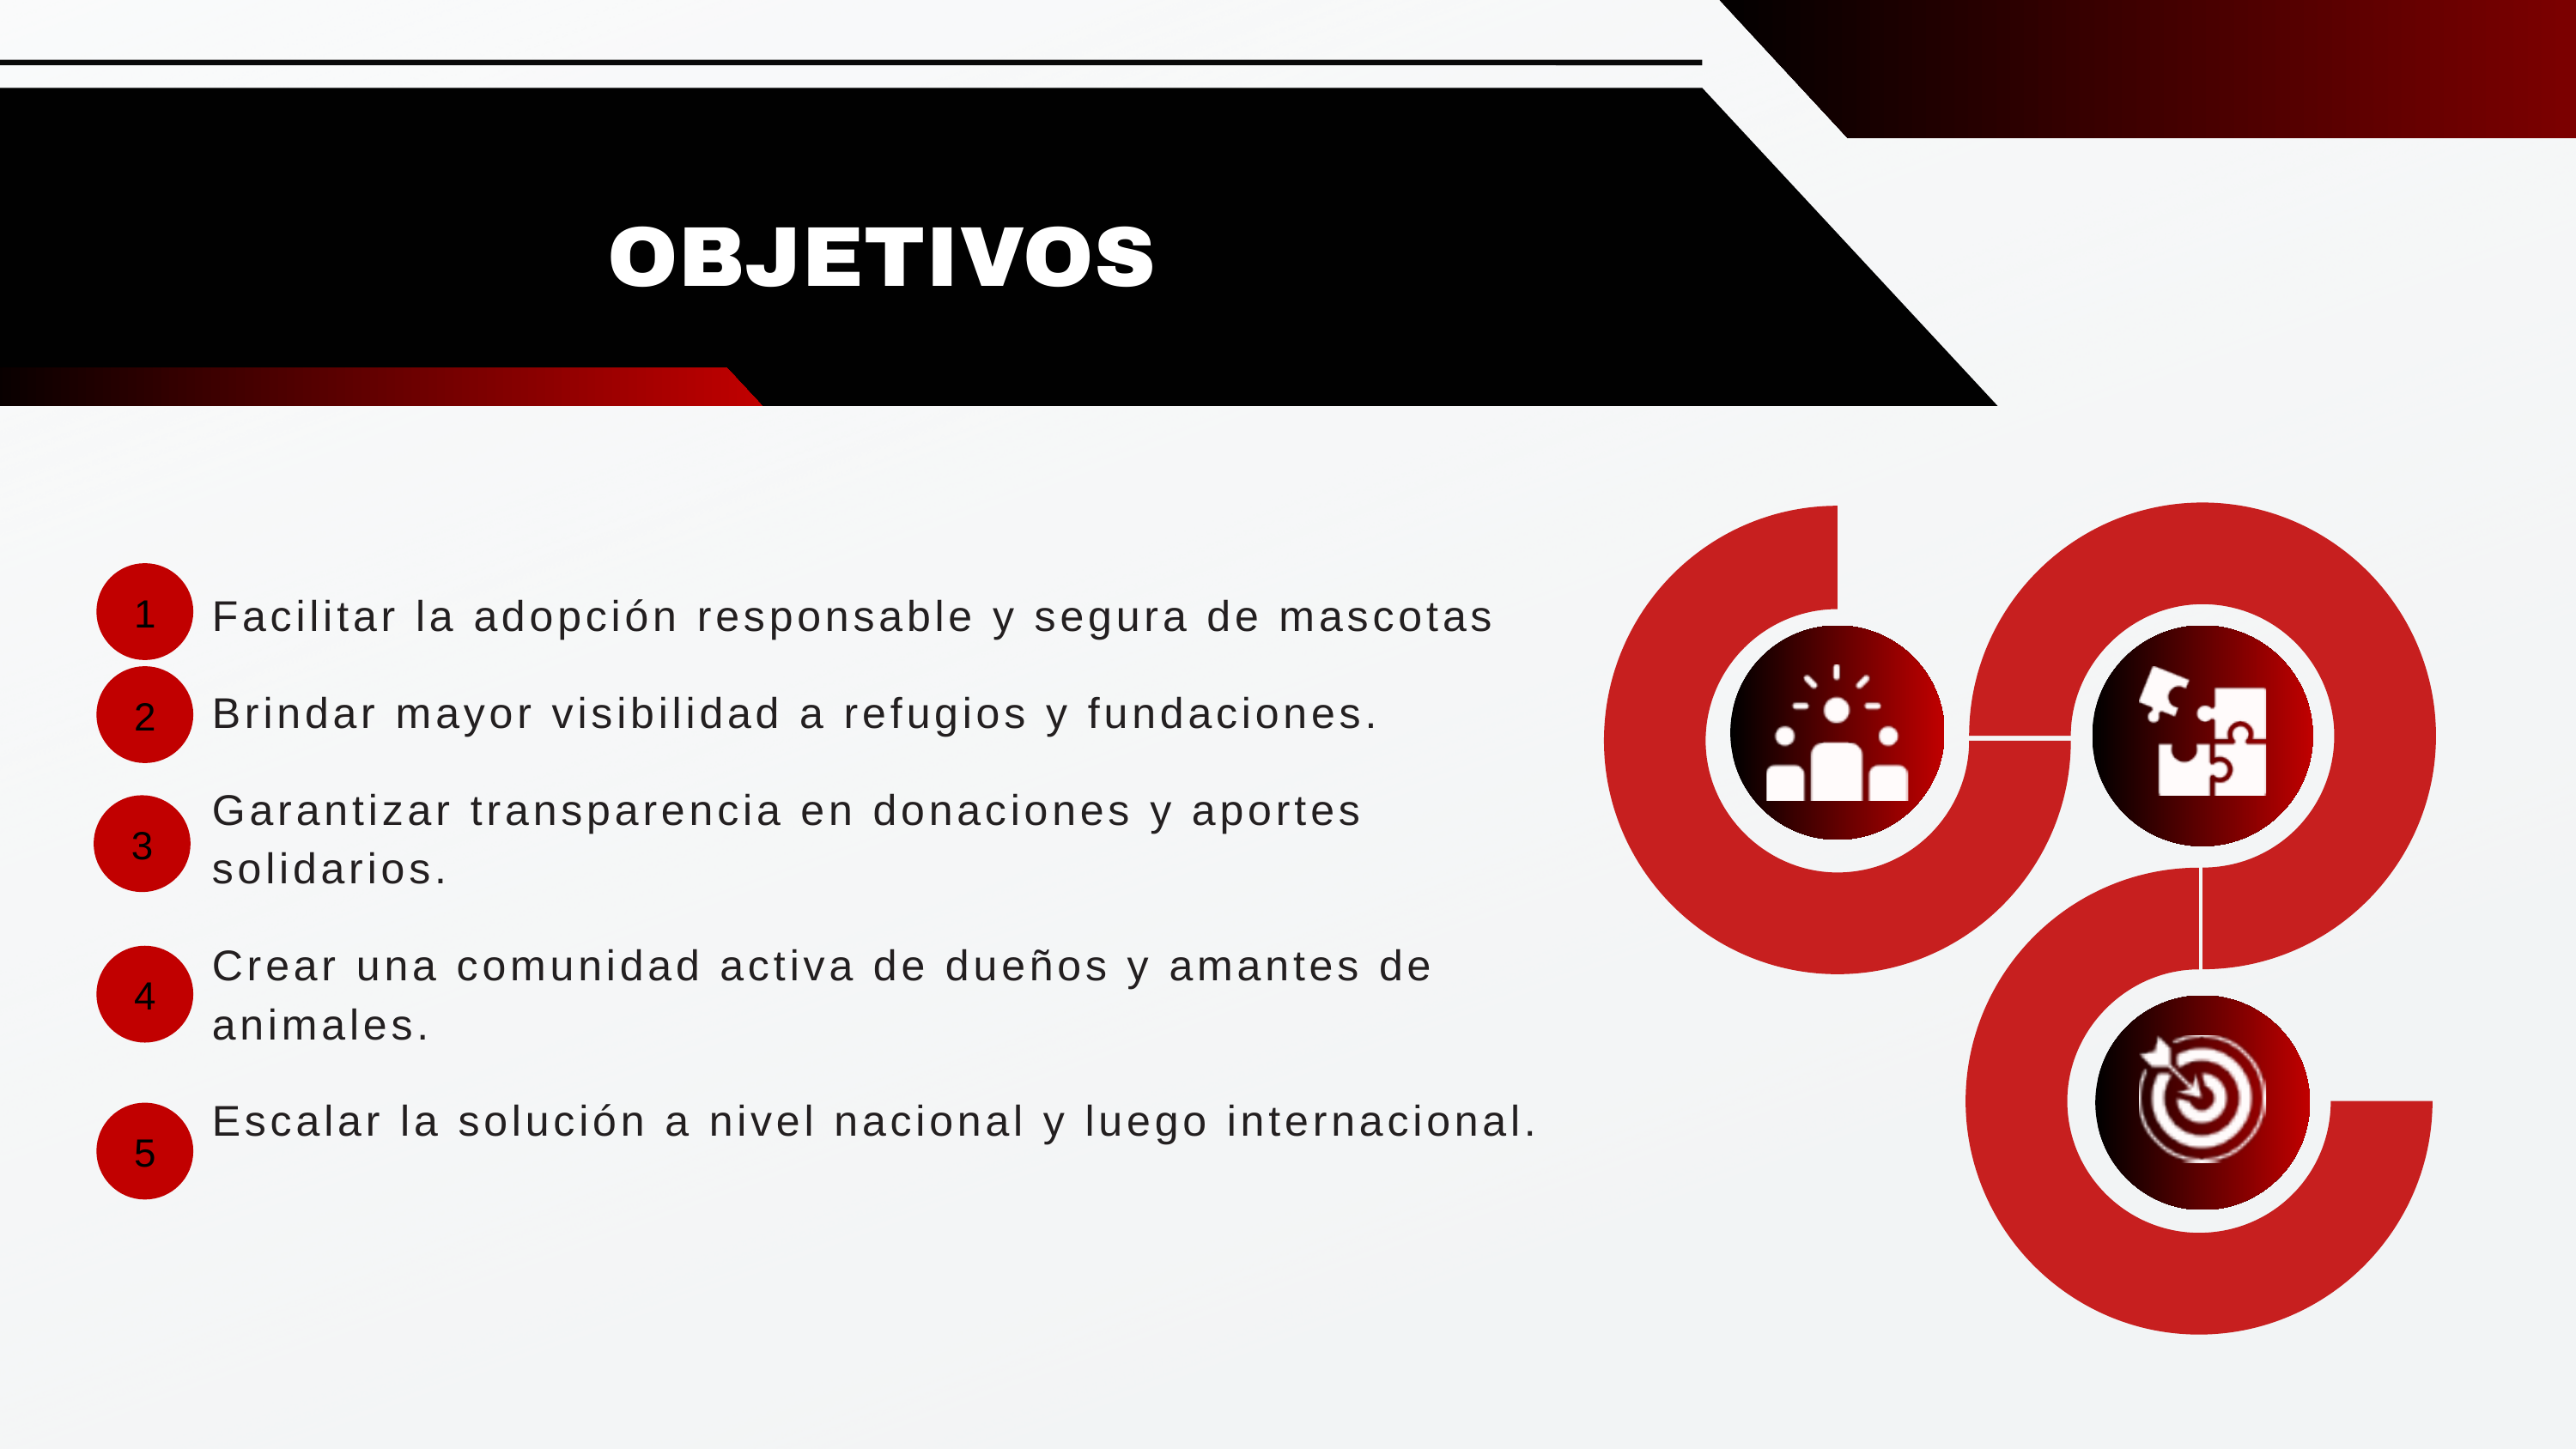

OBJETIVOS

1
Facilitar la adopción responsable y segura de mascotas

2

Brindar mayor visibilidad a refugios y fundaciones.
Garantizar transparencia en donaciones y aportes solidarios.

3

Crear una comunidad activa de dueños y amantes de animales.

4

Escalar la solución a nivel nacional y luego internacional.

5